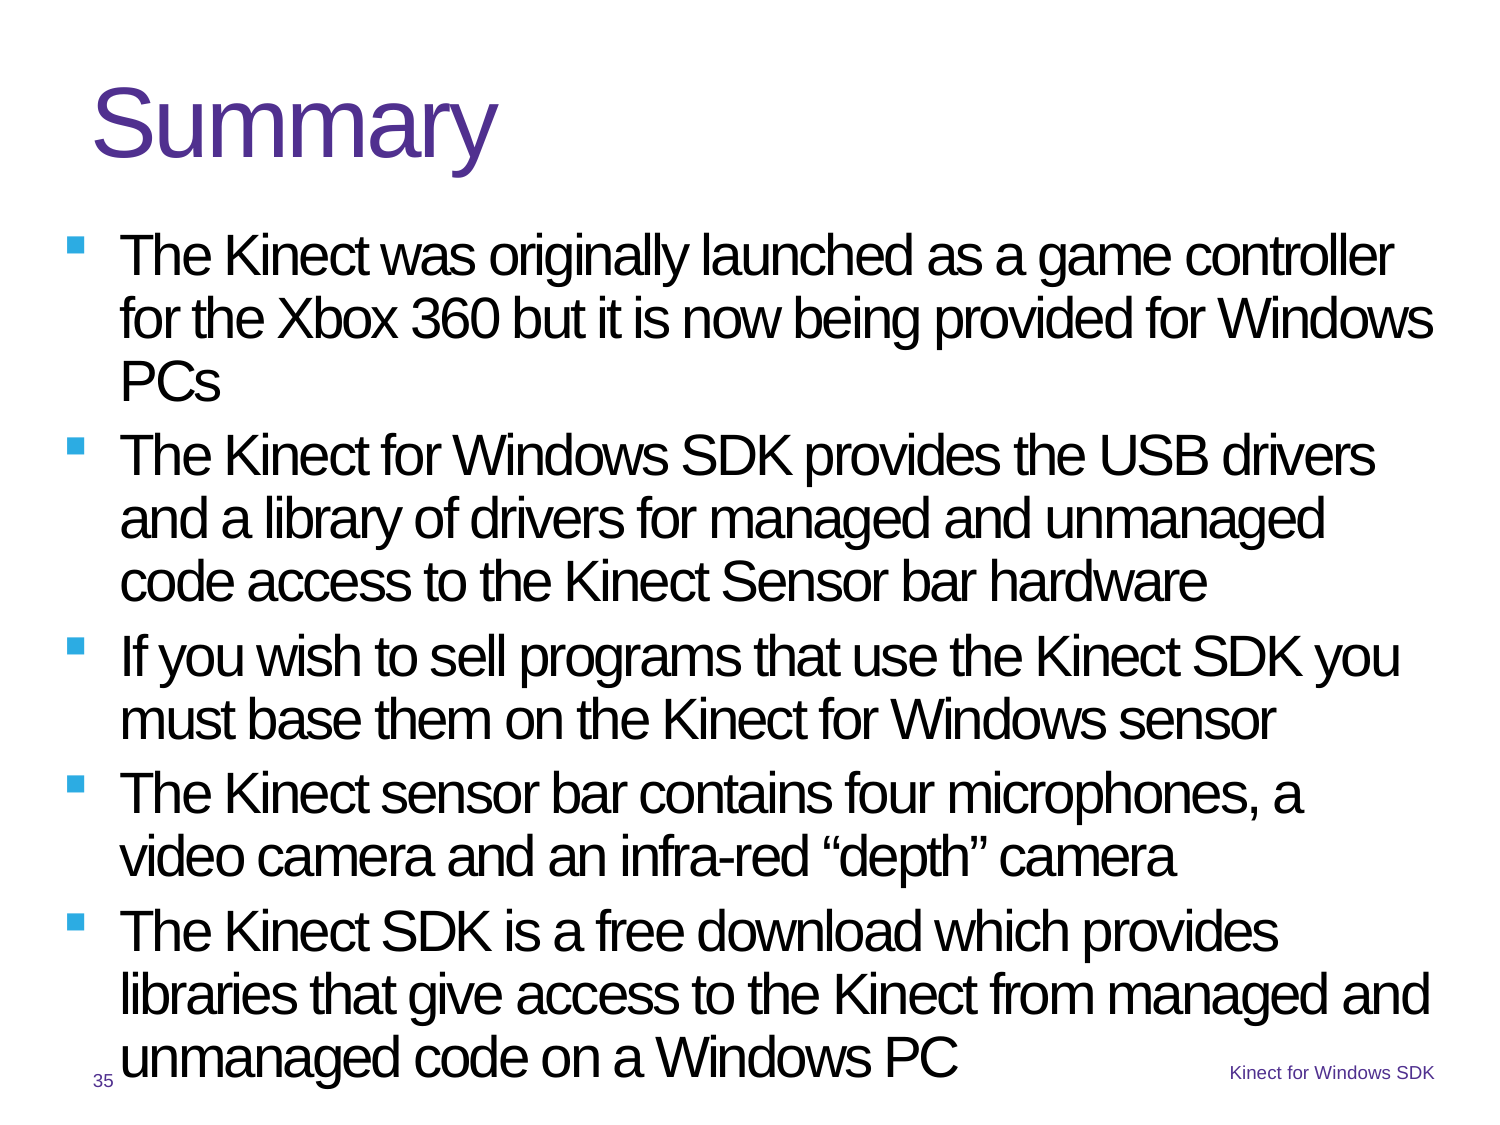

# Summary
The Kinect was originally launched as a game controller for the Xbox 360 but it is now being provided for Windows PCs
The Kinect for Windows SDK provides the USB drivers and a library of drivers for managed and unmanaged code access to the Kinect Sensor bar hardware
If you wish to sell programs that use the Kinect SDK you must base them on the Kinect for Windows sensor
The Kinect sensor bar contains four microphones, a video camera and an infra-red “depth” camera
The Kinect SDK is a free download which provides libraries that give access to the Kinect from managed and unmanaged code on a Windows PC
35